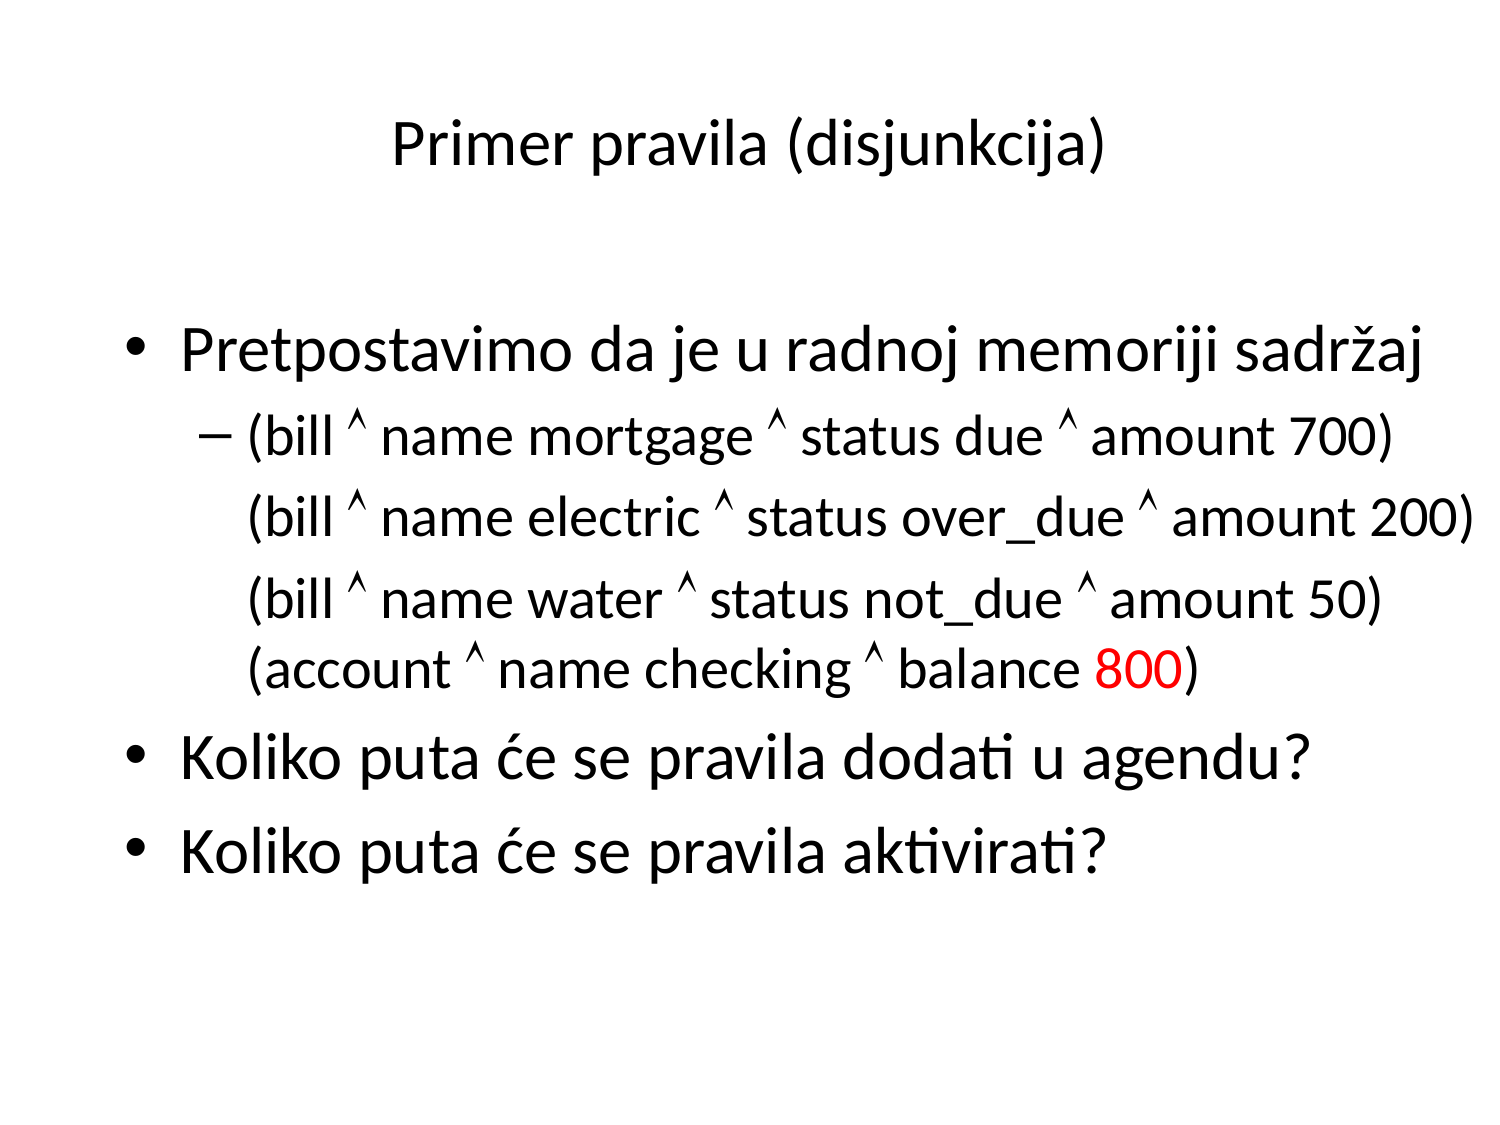

# Primer pravila (disjunkcija)
Pretpostavimo da je u radnoj memoriji sadržaj
(bill ∧ name mortgage ∧ status due ∧ amount 700)
	(bill ∧ name electric ∧ status over_due ∧ amount 200)
 	(bill ∧ name water ∧ status not_due ∧ amount 50) (account ∧ name checking ∧ balance 800)
Koliko puta će se pravila dodati u agendu?
Koliko puta će se pravila aktivirati?